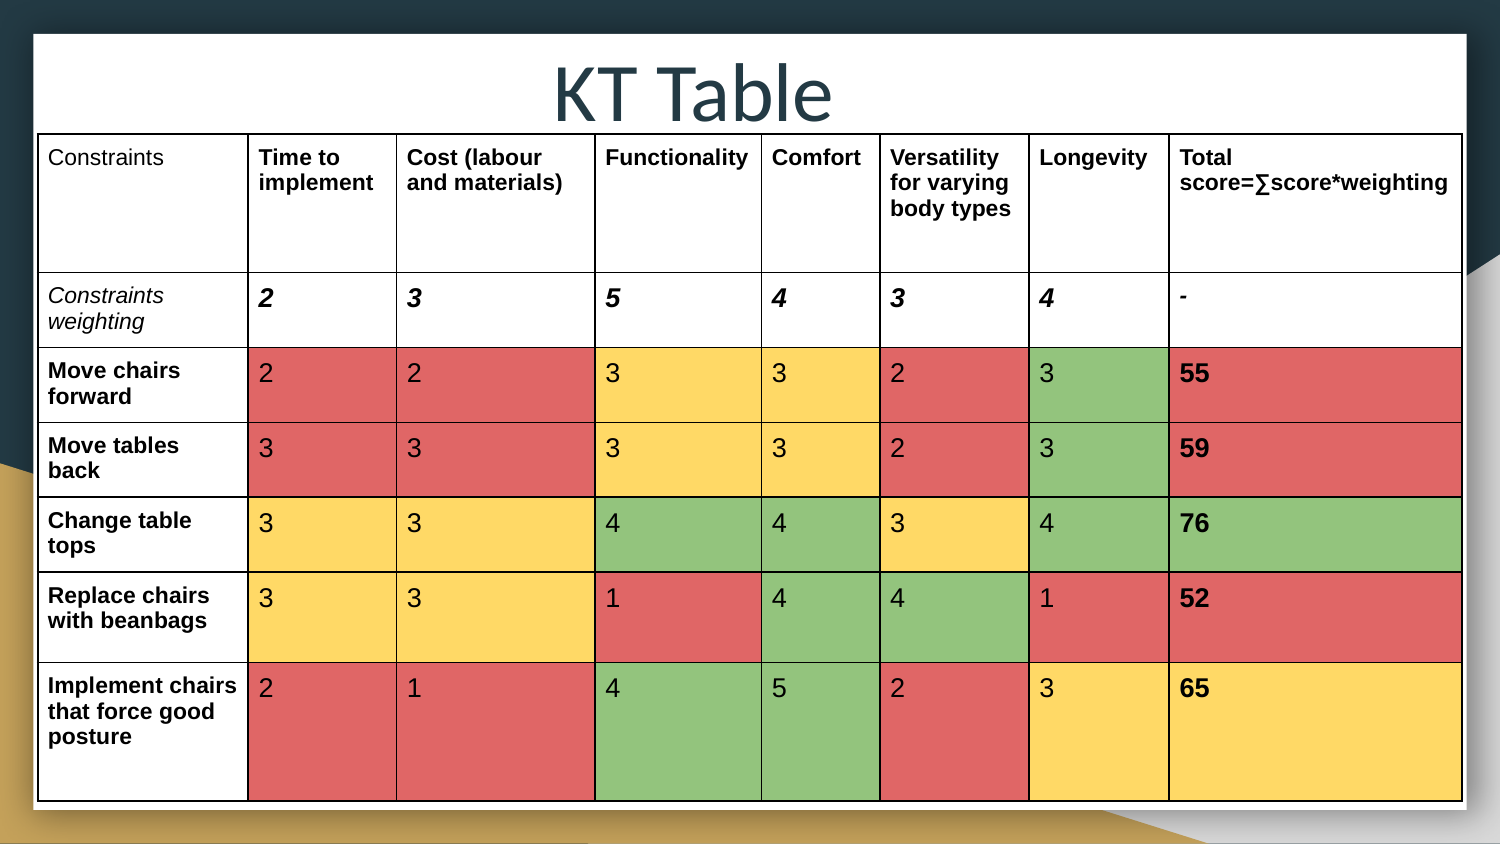

KT Table
| Constraints | Time to implement | Cost (labour and materials) | Functionality | Comfort | Versatility for varying body types | Longevity | Total score=∑score\*weighting |
| --- | --- | --- | --- | --- | --- | --- | --- |
| Constraints weighting | 2 | 3 | 5 | 4 | 3 | 4 | - |
| Move chairs forward | 2 | 2 | 3 | 3 | 2 | 3 | 55 |
| Move tables back | 3 | 3 | 3 | 3 | 2 | 3 | 59 |
| Change table tops | 3 | 3 | 4 | 4 | 3 | 4 | 76 |
| Replace chairs with beanbags | 3 | 3 | 1 | 4 | 4 | 1 | 52 |
| Implement chairs that force good posture | 2 | 1 | 4 | 5 | 2 | 3 | 65 |